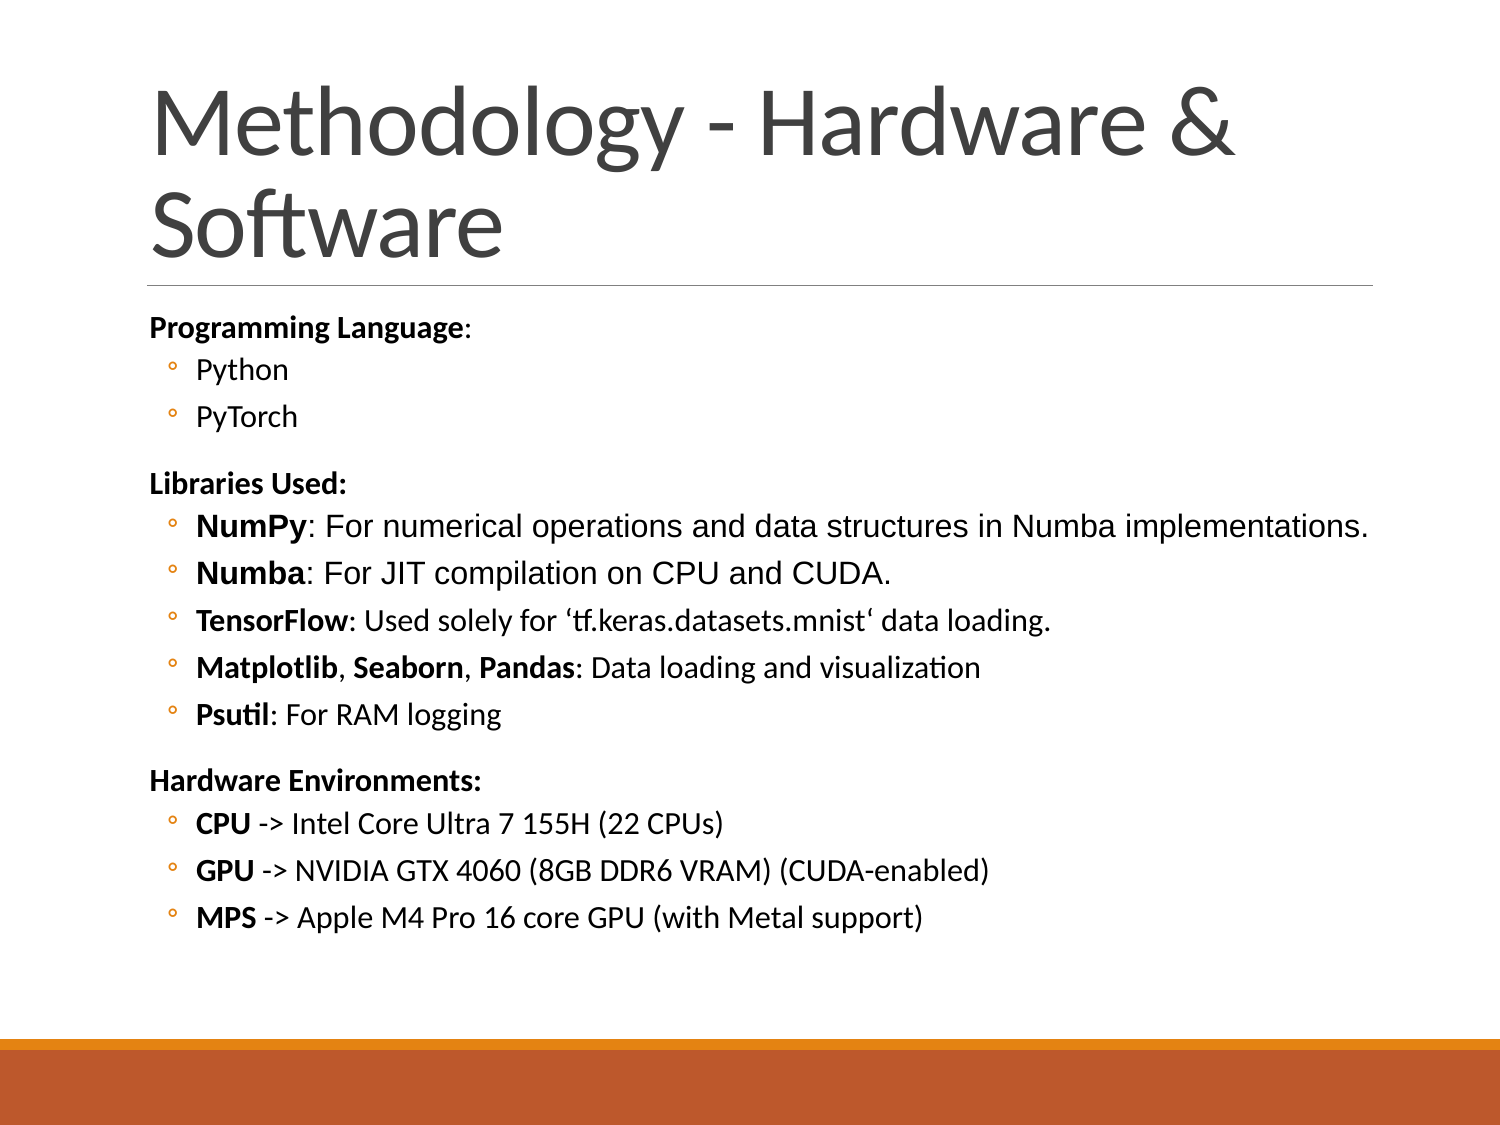

# Methodology - Hardware & Software
Programming Language:
Python
PyTorch
Libraries Used:
NumPy: For numerical operations and data structures in Numba implementations.
Numba: For JIT compilation on CPU and CUDA.
TensorFlow: Used solely for ‘tf.keras.datasets.mnist‘ data loading.
Matplotlib, Seaborn, Pandas: Data loading and visualization
Psutil: For RAM logging
Hardware Environments:
CPU -> Intel Core Ultra 7 155H (22 CPUs)
GPU -> NVIDIA GTX 4060 (8GB DDR6 VRAM) (CUDA-enabled)
MPS -> Apple M4 Pro 16 core GPU (with Metal support)